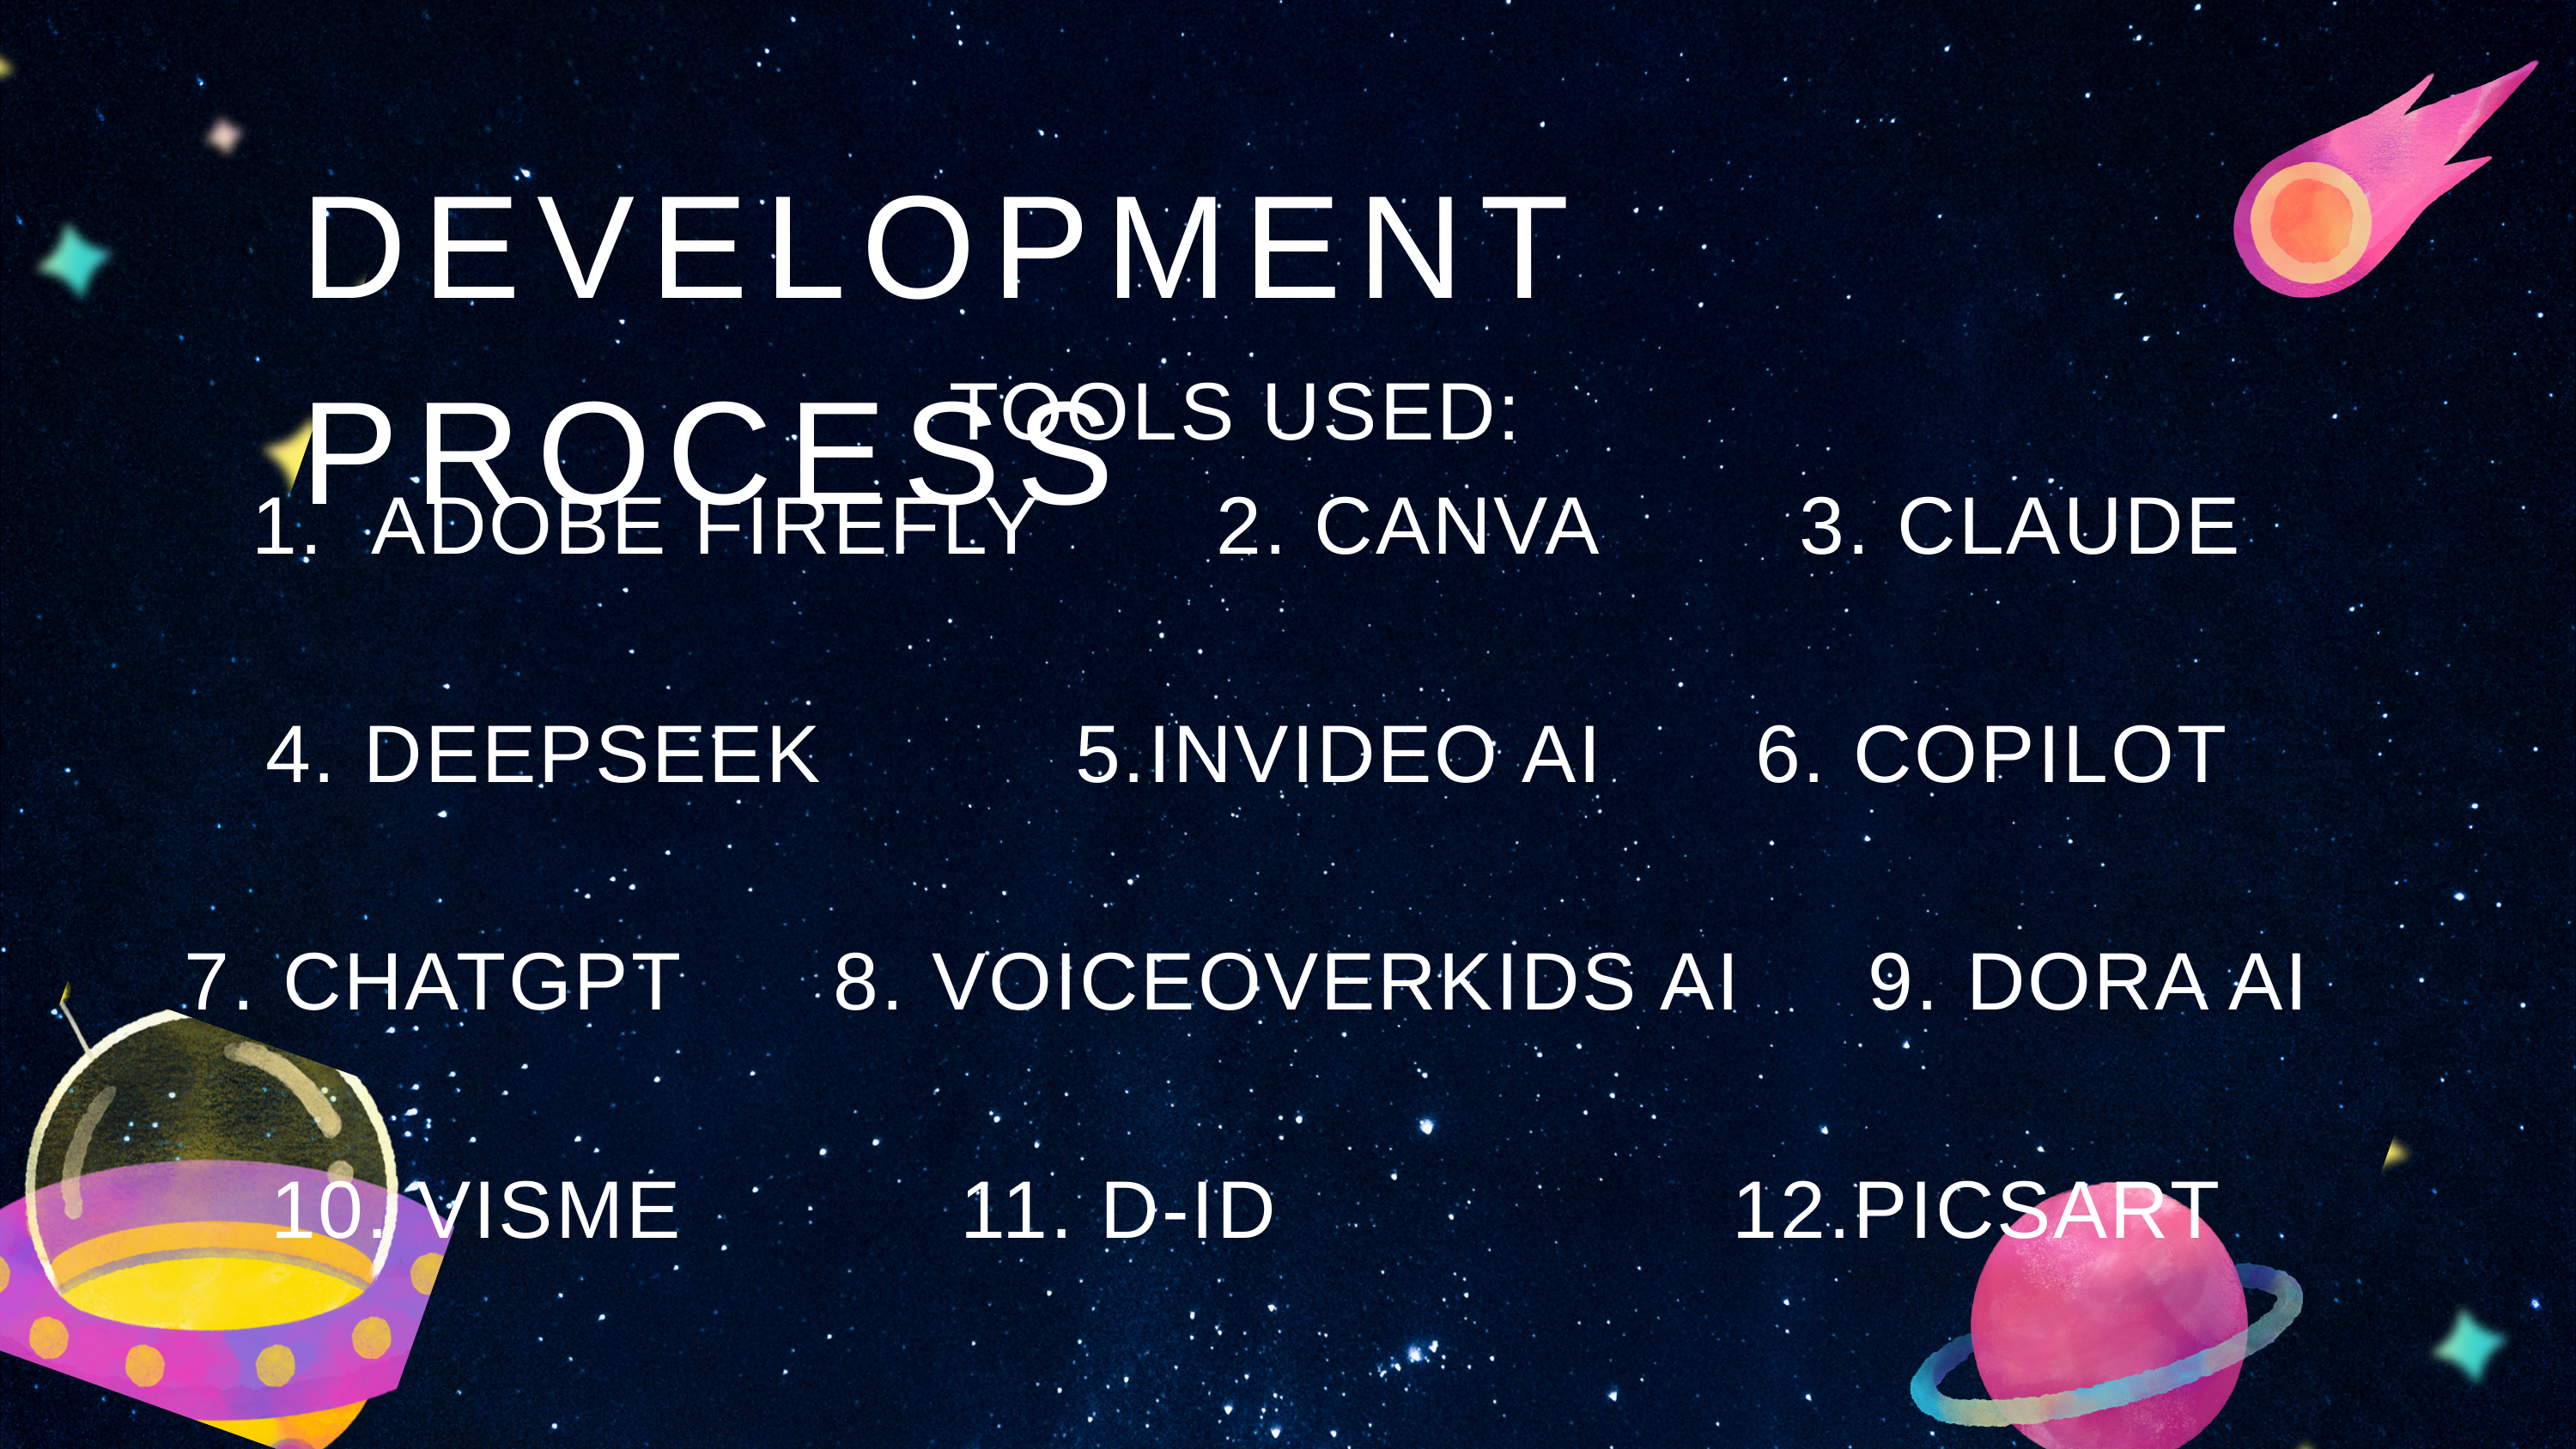

DEVELOPMENT PROCESS
TOOLS USED:
1.  ADOBE FIREFLY       2. CANVA        3. CLAUDE

4. DEEPSEEK          5.INVIDEO AI      6. COPILOT

7. CHATGPT      8. VOICEOVERKIDS AI     9. DORA AI

10. VISME           11. D-ID                  12.PICSART